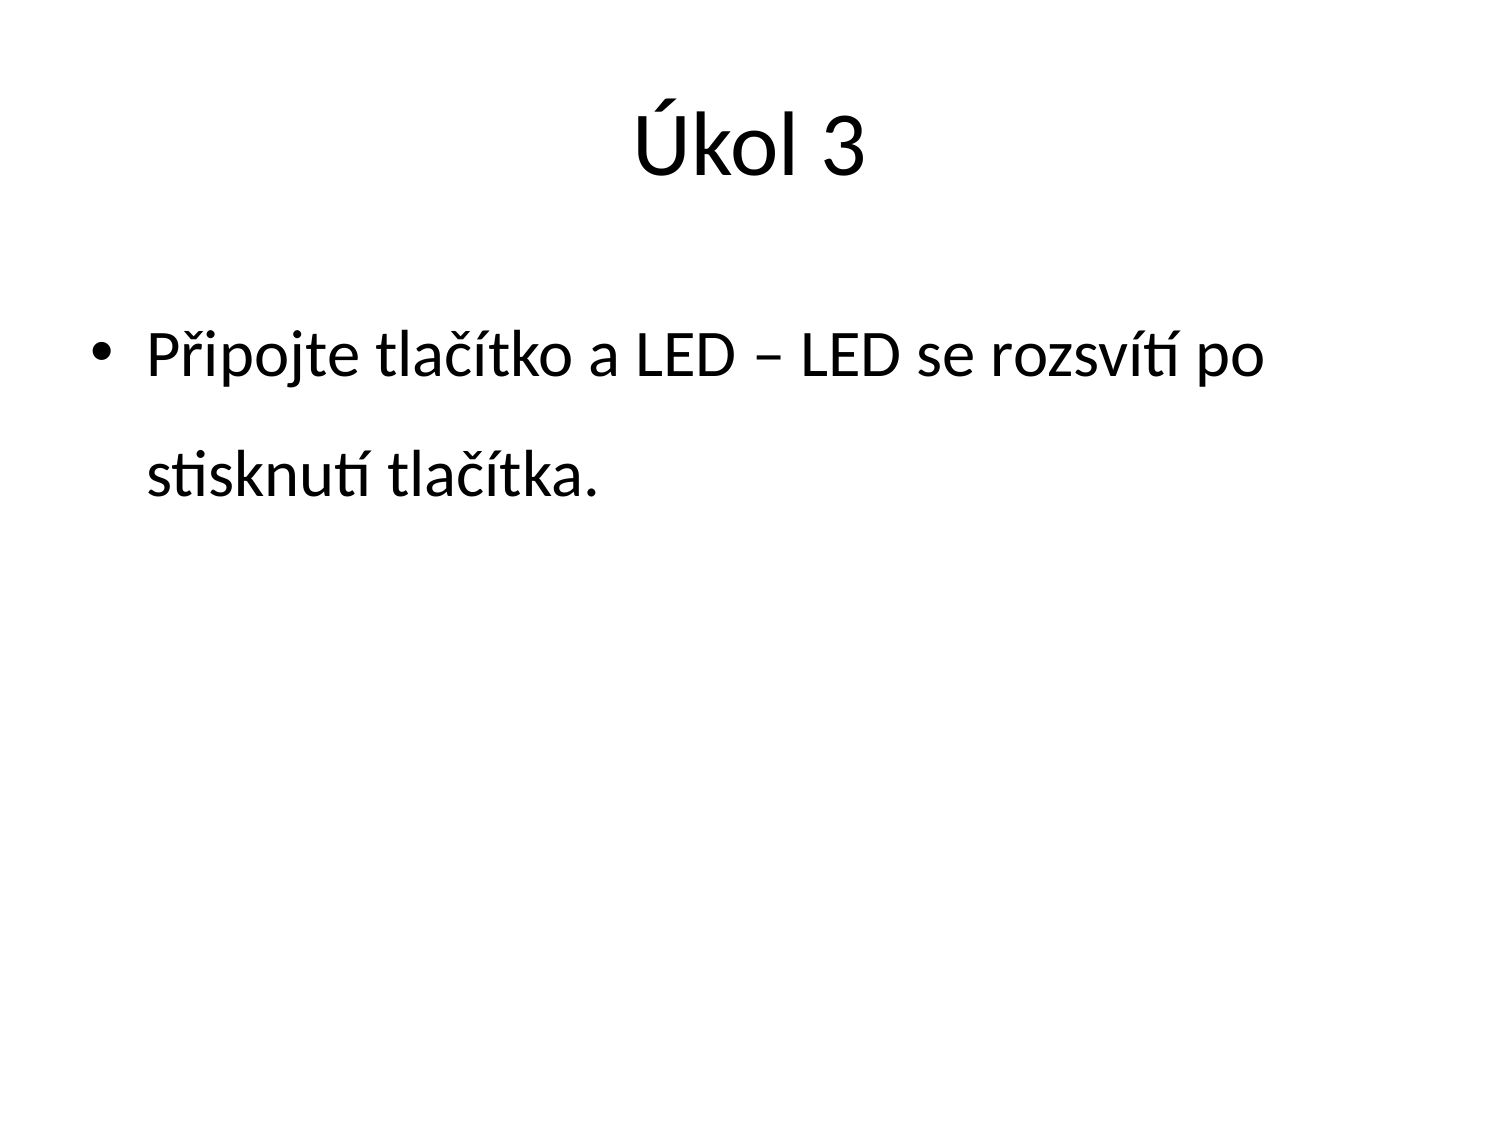

# Úkol 3
Připojte tlačítko a LED – LED se rozsvítí po stisknutí tlačítka.